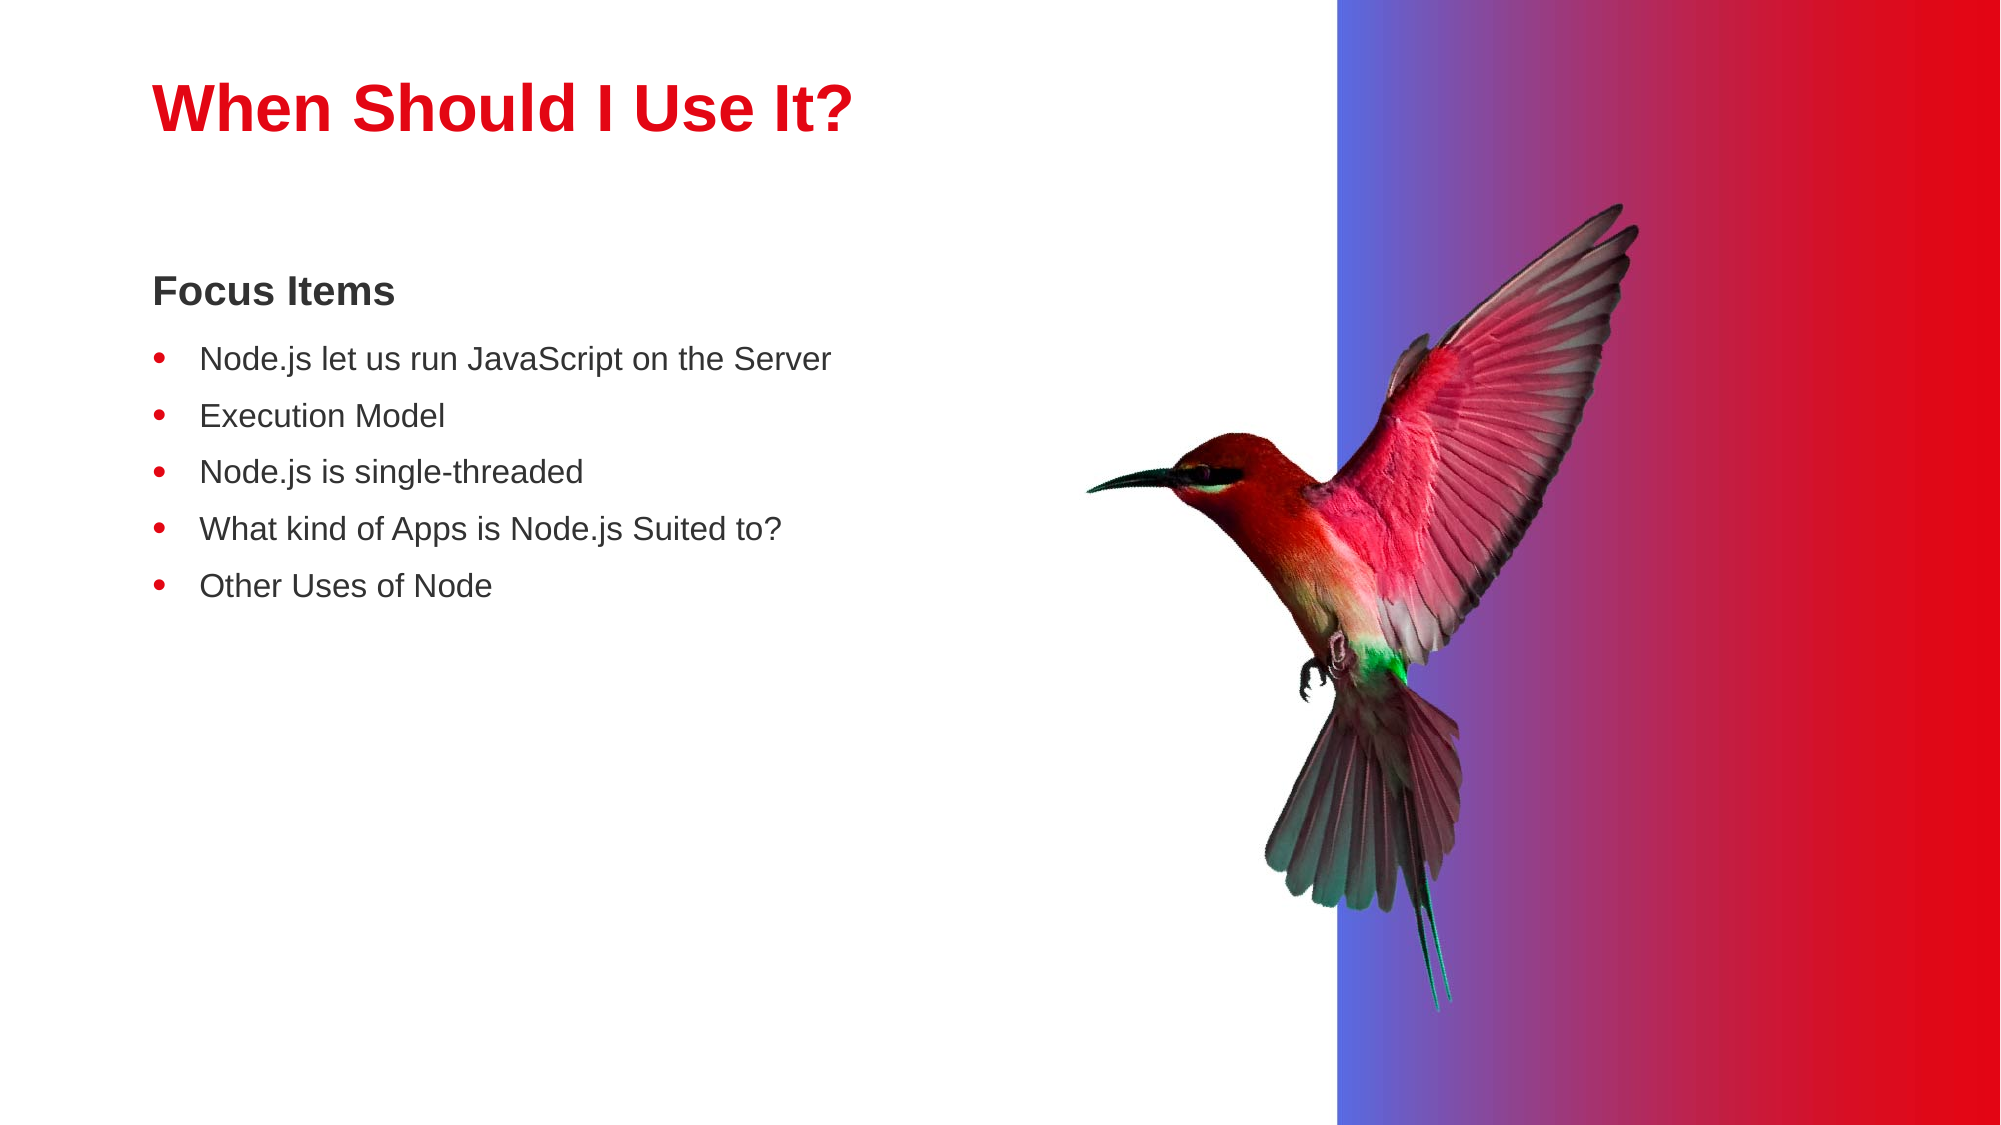

# When Should I Use It?
Focus Items
Node.js let us run JavaScript on the Server
Execution Model
Node.js is single-threaded
What kind of Apps is Node.js Suited to?
Other Uses of Node